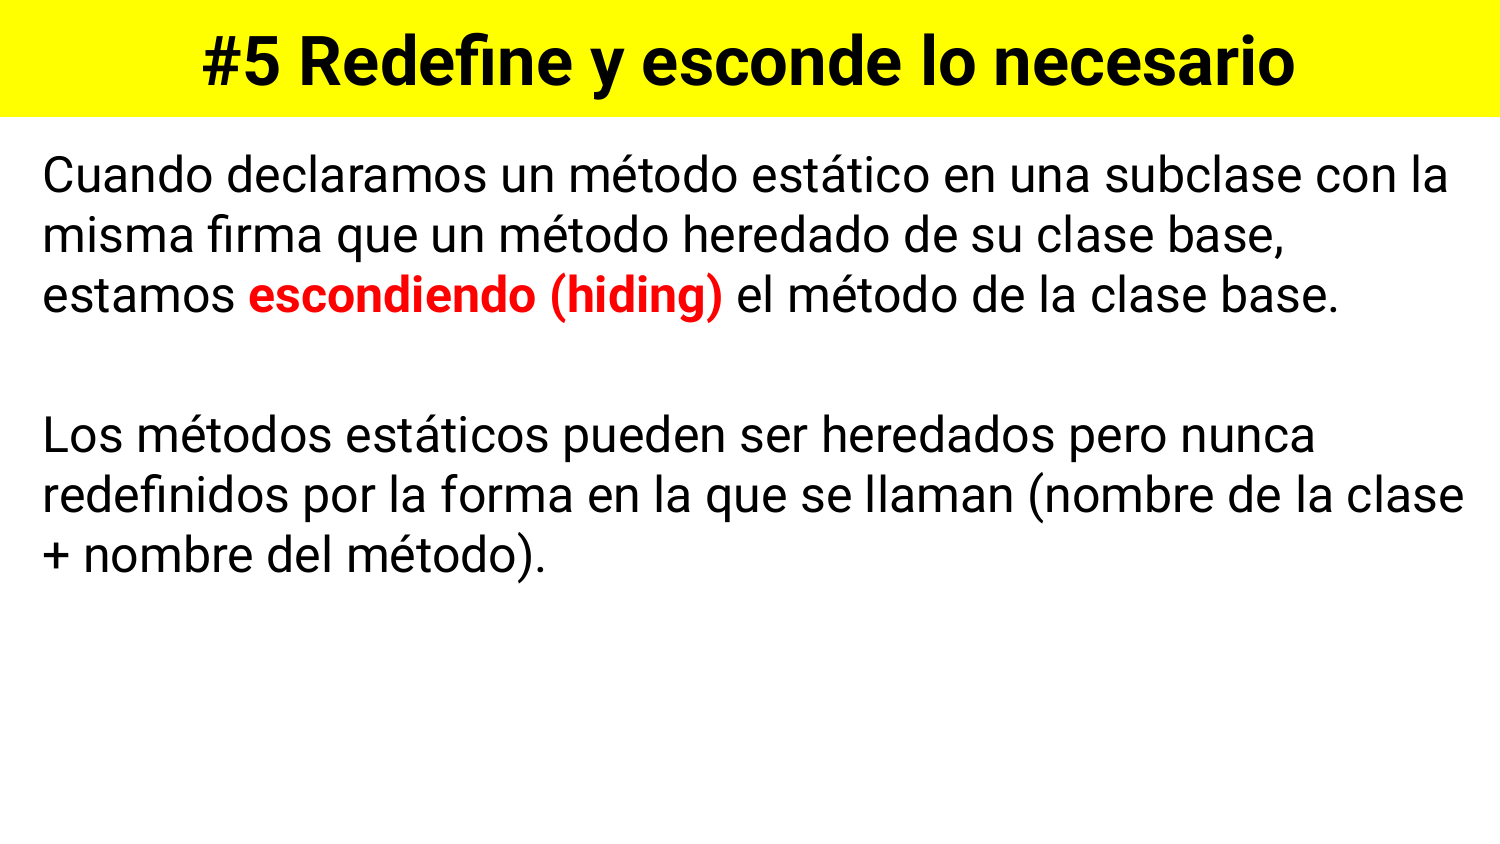

# #5 Redefine y esconde lo necesario
Cuando declaramos un método estático en una subclase con la misma firma que un método heredado de su clase base, estamos escondiendo (hiding) el método de la clase base.

Los métodos estáticos pueden ser heredados pero nunca redefinidos por la forma en la que se llaman (nombre de la clase + nombre del método).